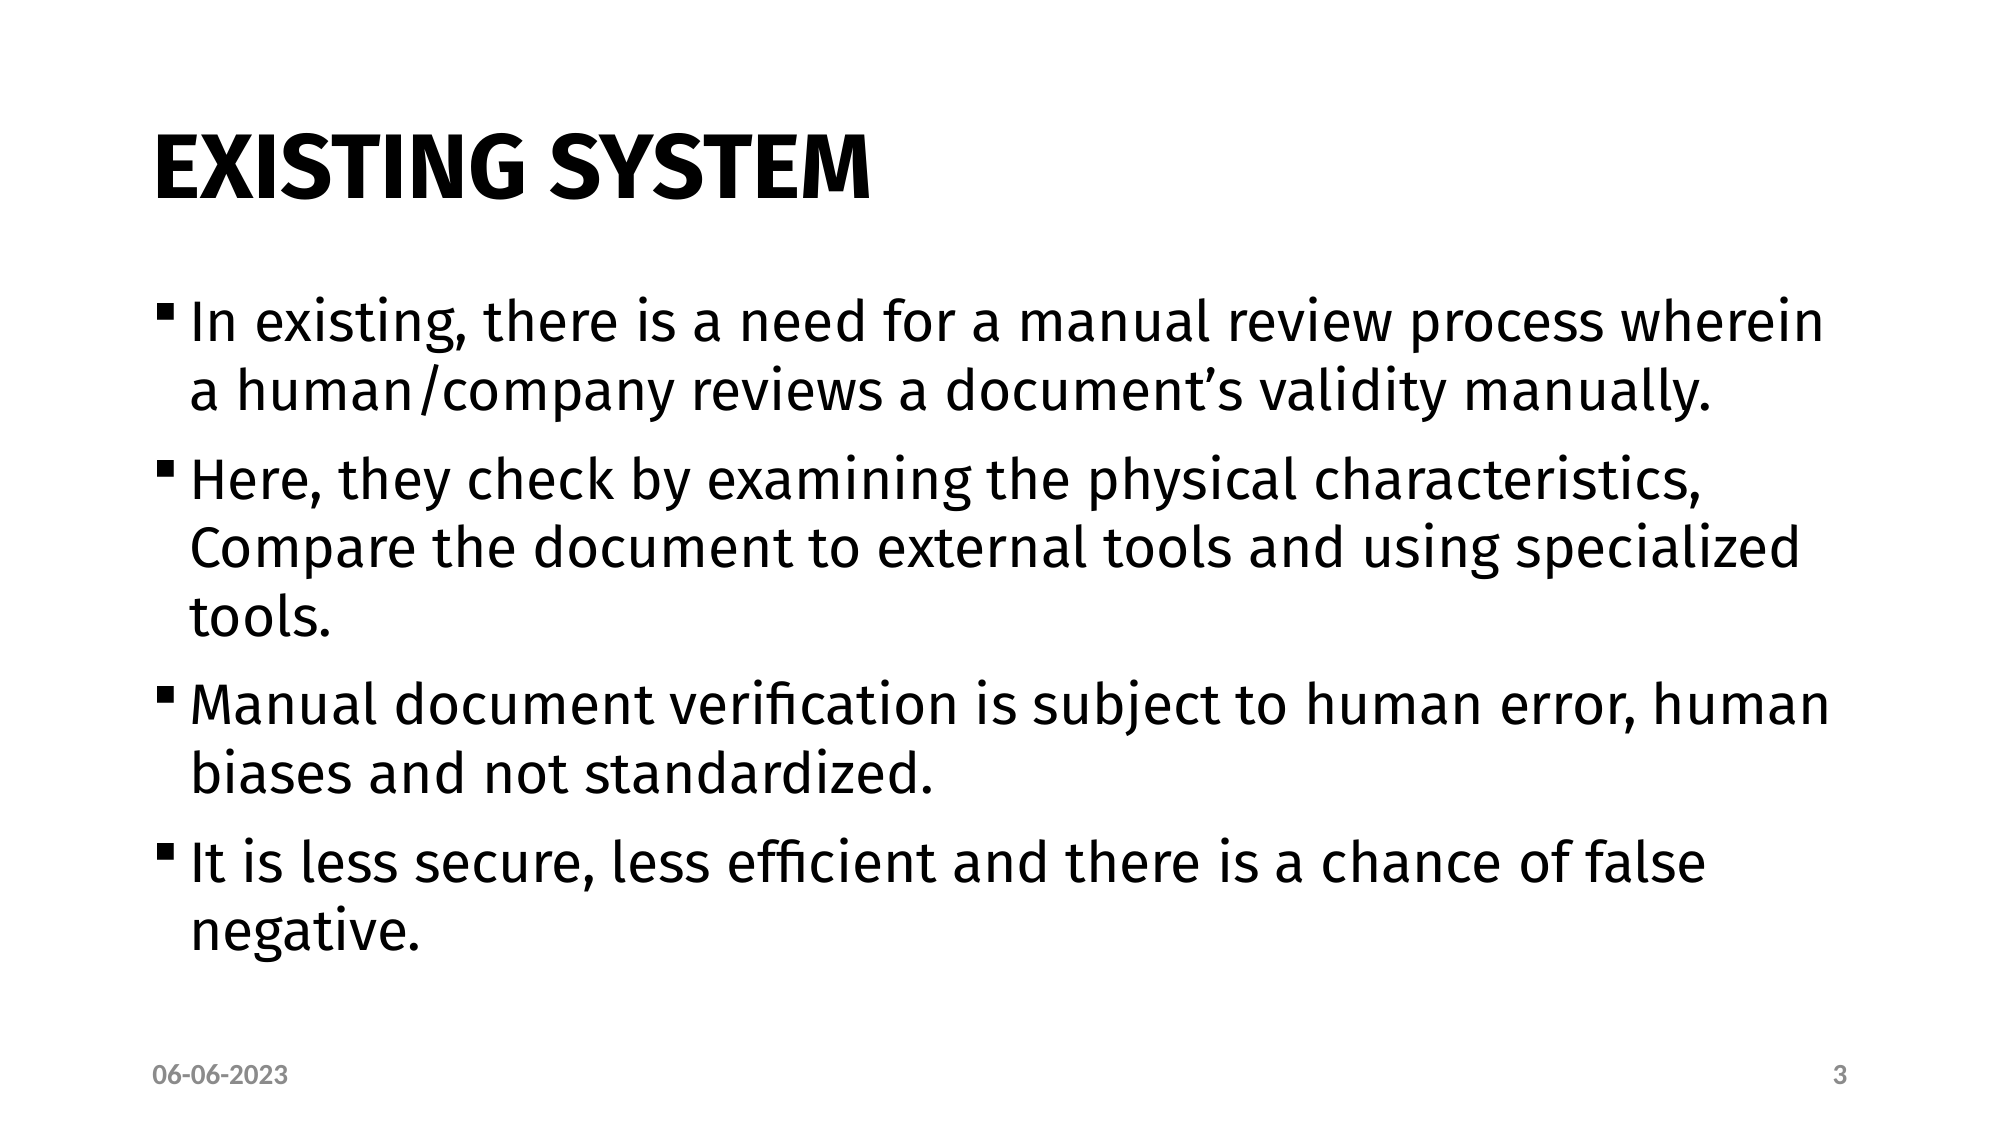

# EXISTING SYSTEM
In existing, there is a need for a manual review process wherein a human/company reviews a document’s validity manually.
Here, they check by examining the physical characteristics, Compare the document to external tools and using specialized tools.
Manual document verification is subject to human error, human biases and not standardized.
It is less secure, less efficient and there is a chance of false negative.
06-06-2023
3